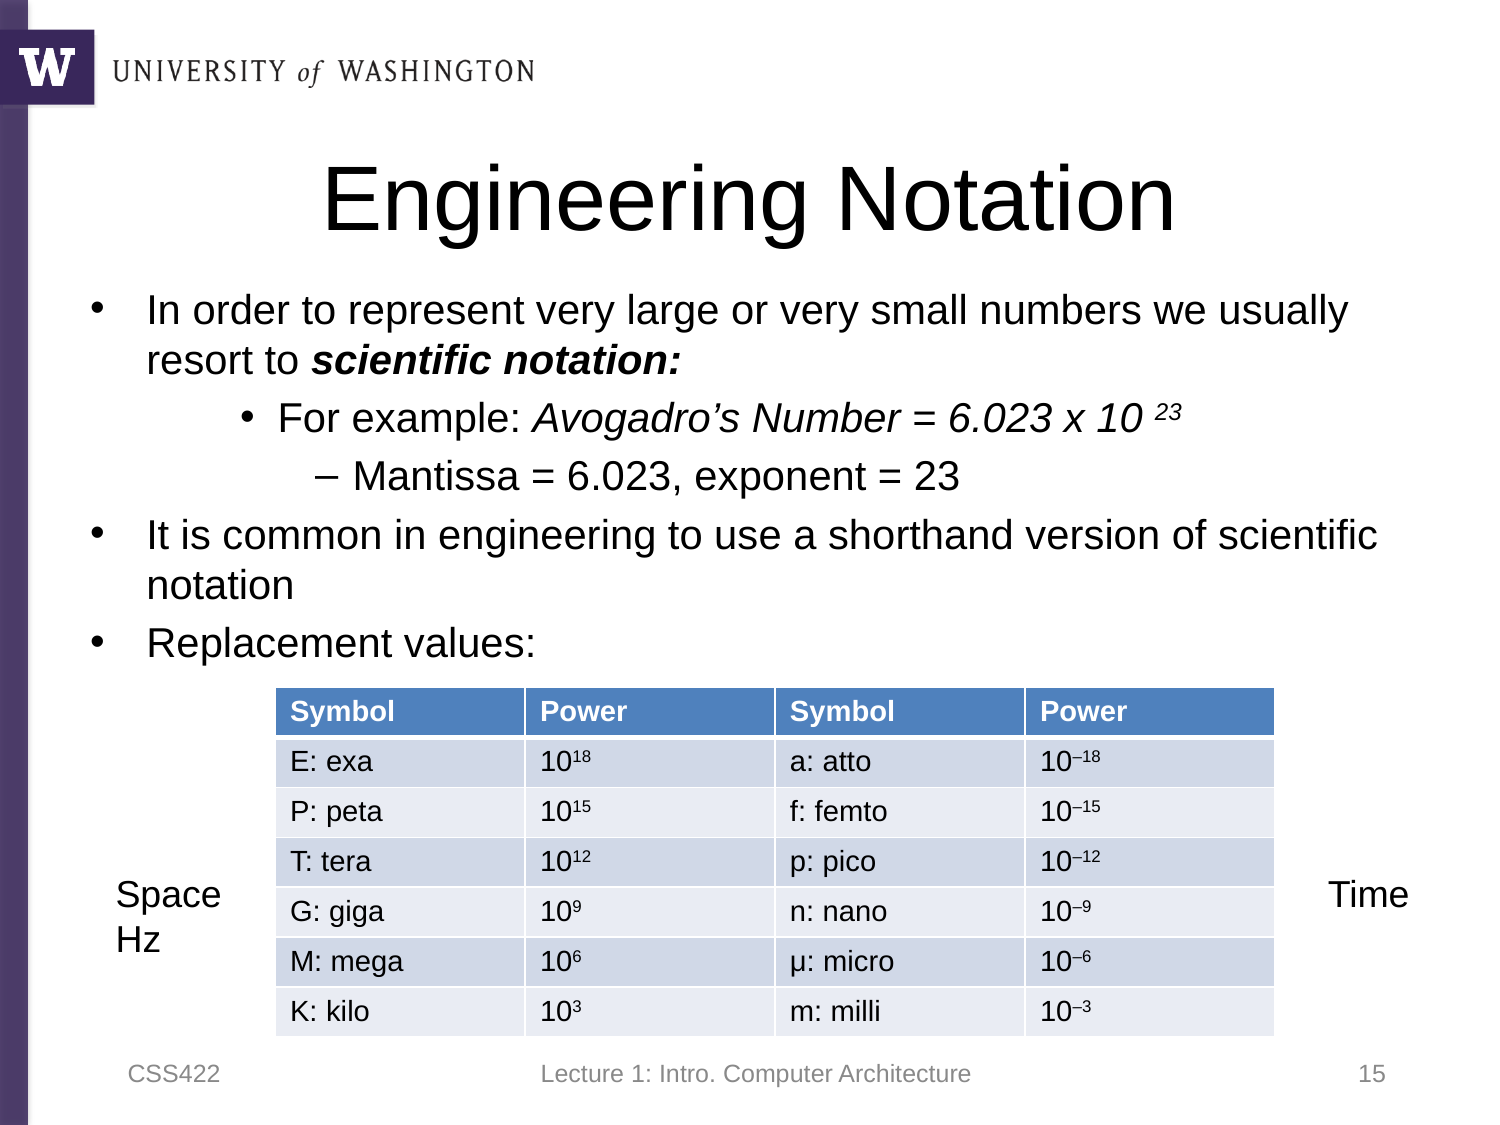

# Engineering Notation
In order to represent very large or very small numbers we usually resort to scientific notation:
For example: Avogadro’s Number = 6.023 x 10 23
Mantissa = 6.023, exponent = 23
It is common in engineering to use a shorthand version of scientific notation
Replacement values:

| Symbol | Power | Symbol | Power |
| --- | --- | --- | --- |
| E: exa | 1018 | a: atto | 10–18 |
| P: peta | 1015 | f: femto | 10–15 |
| T: tera | 1012 | p: pico | 10–12 |
| G: giga | 109 | n: nano | 10–9 |
| M: mega | 106 | μ: micro | 10–6 |
| K: kilo | 103 | m: milli | 10–3 |
Space
Hz
Time
CSS422
Lecture 1: Intro. Computer Architecture
15